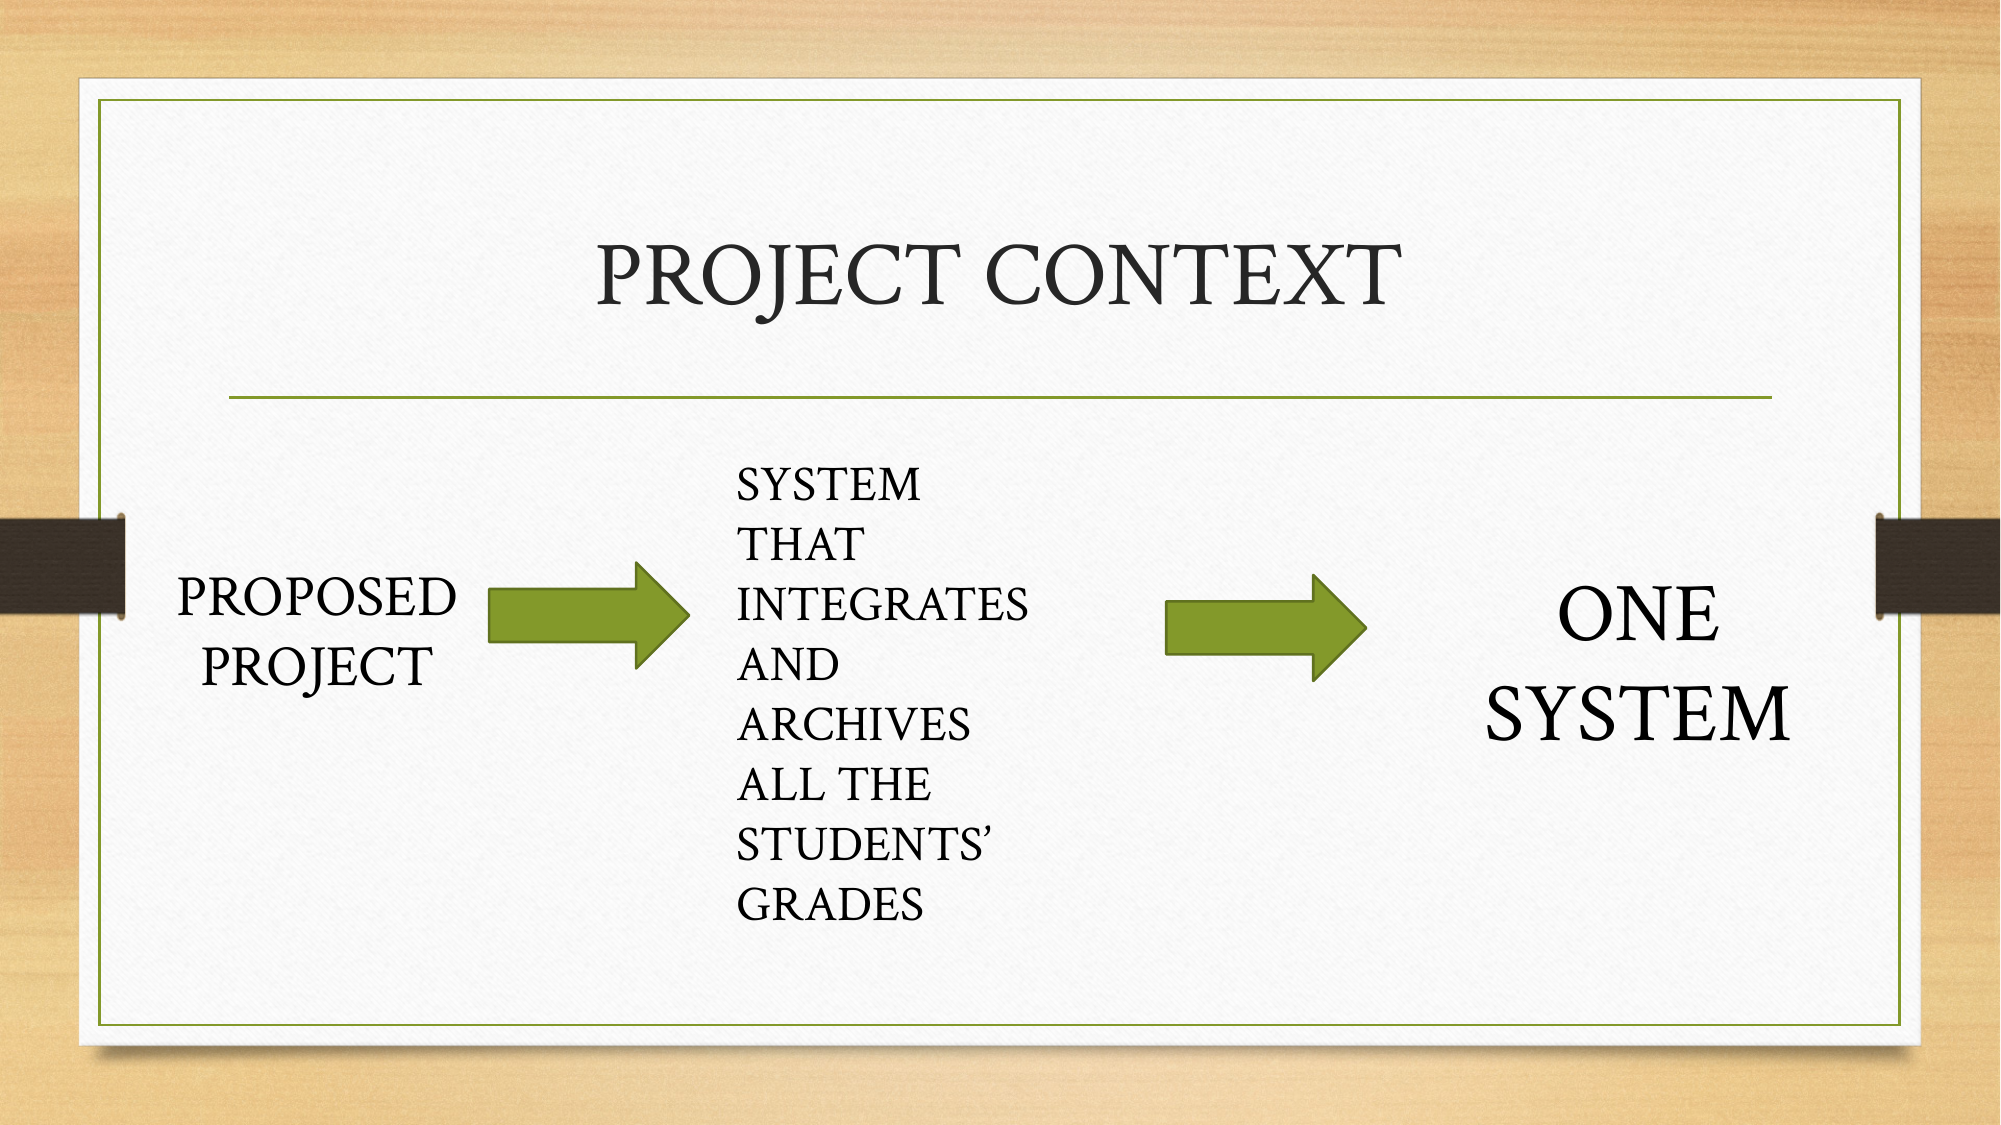

# PROJECT CONTEXT
SYSTEM THAT INTEGRATES AND ARCHIVES ALL THE STUDENTS’ GRADES
PROPOSED PROJECT
ONE SYSTEM